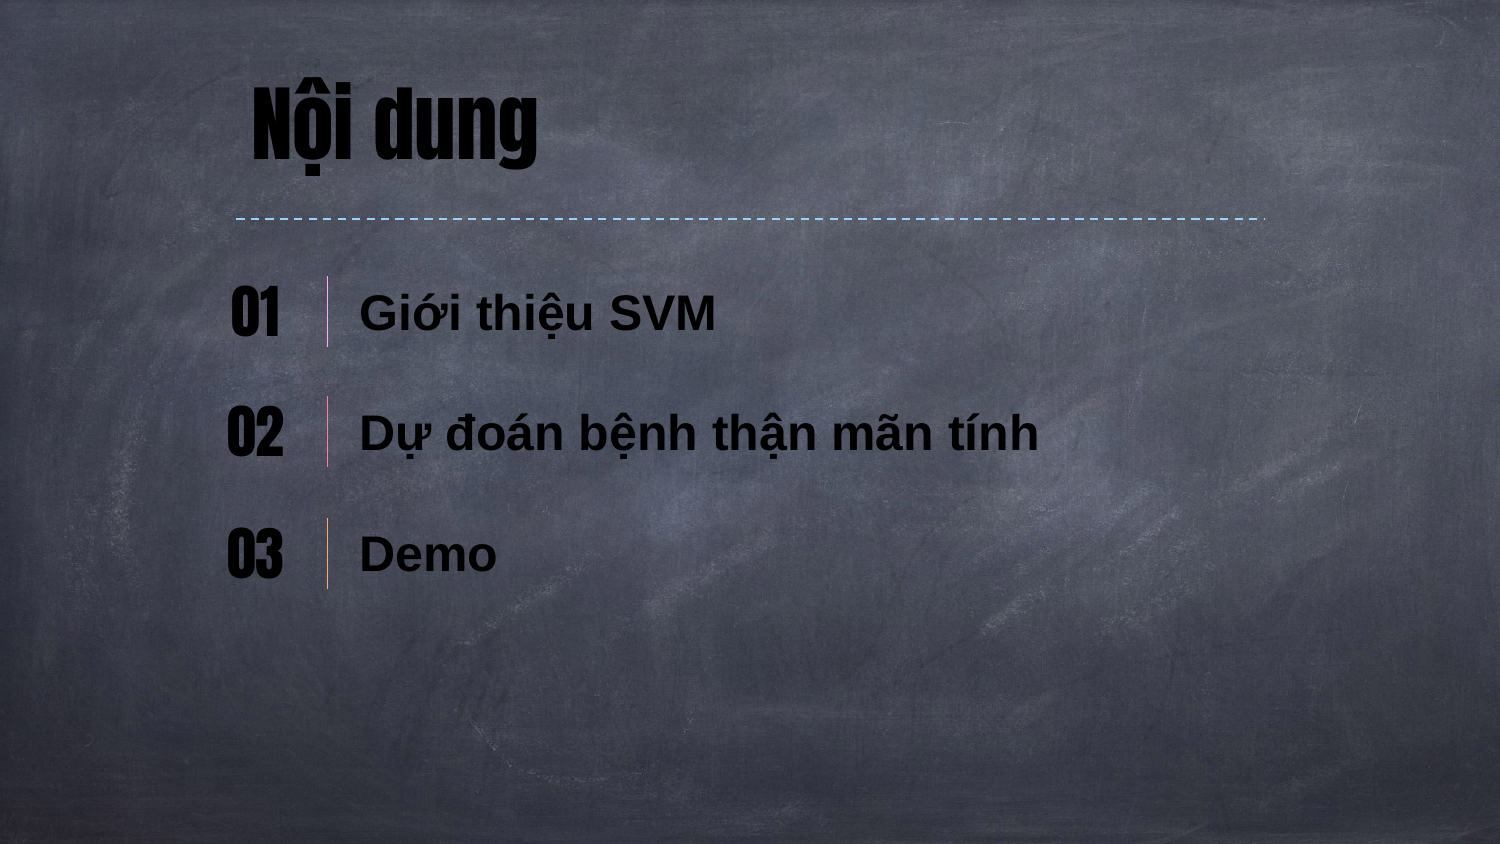

Nội dung
01
Giới thiệu SVM
02
Dự đoán bệnh thận mãn tính
03
Demo